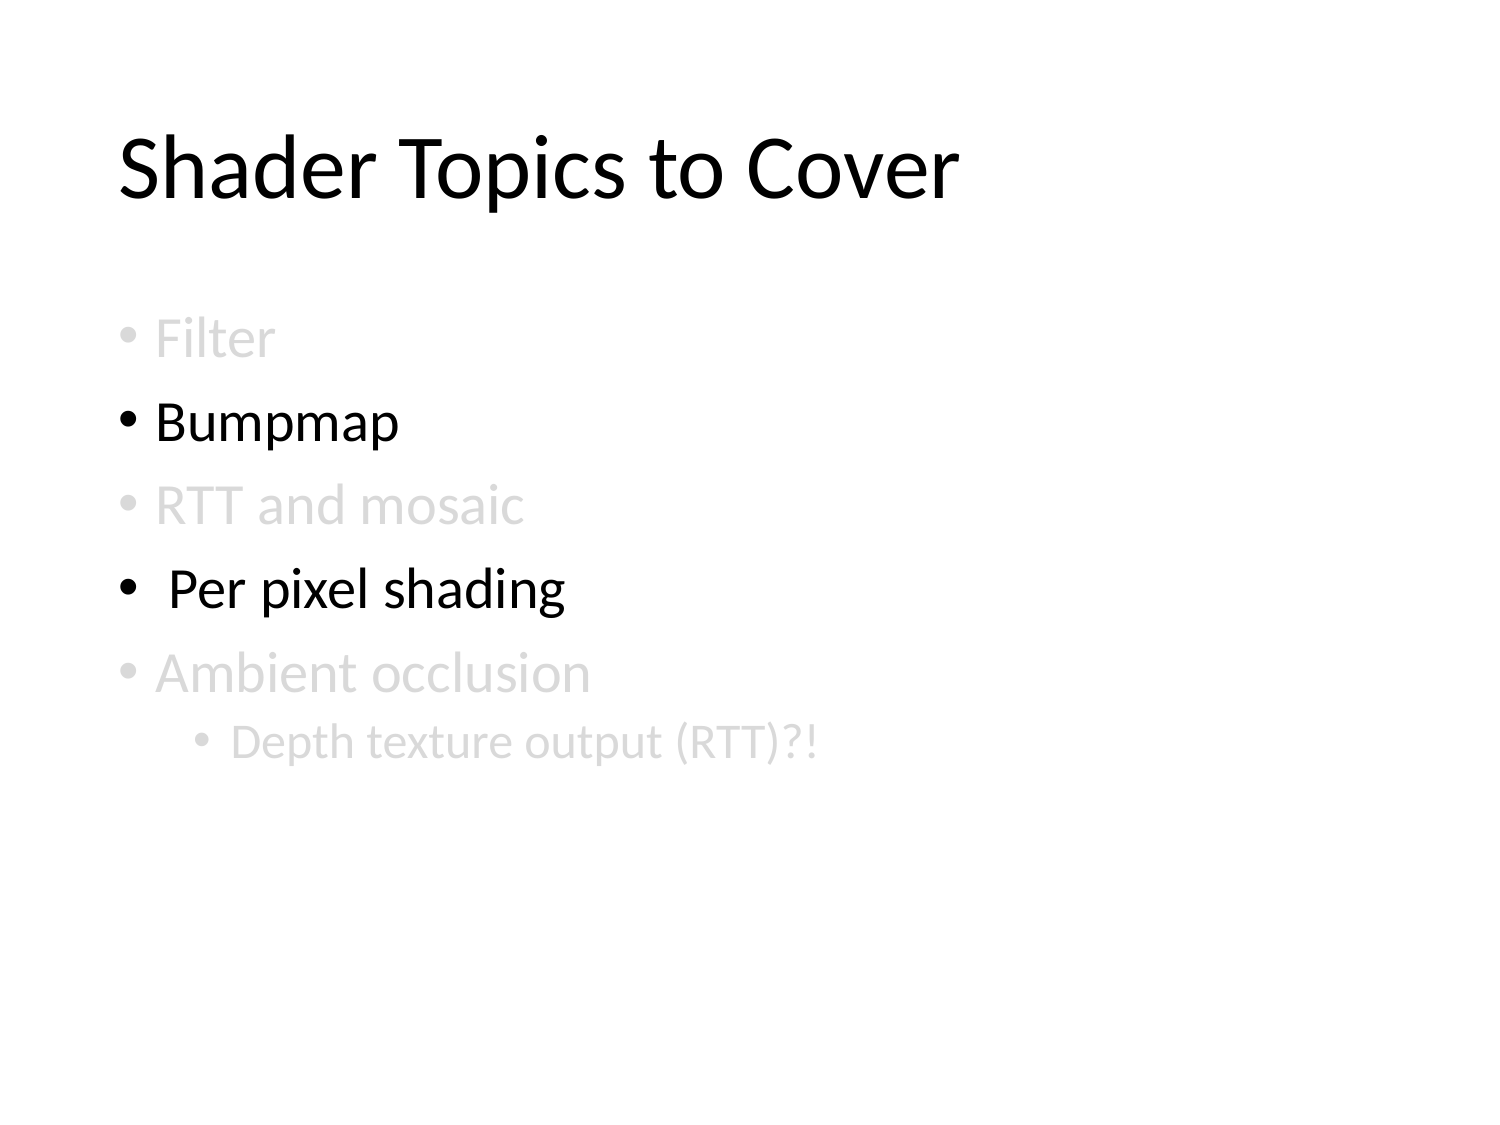

# Shader Topics to Cover
Filter
Bumpmap
RTT and mosaic
 Per pixel shading
Ambient occlusion
Depth texture output (RTT)?!